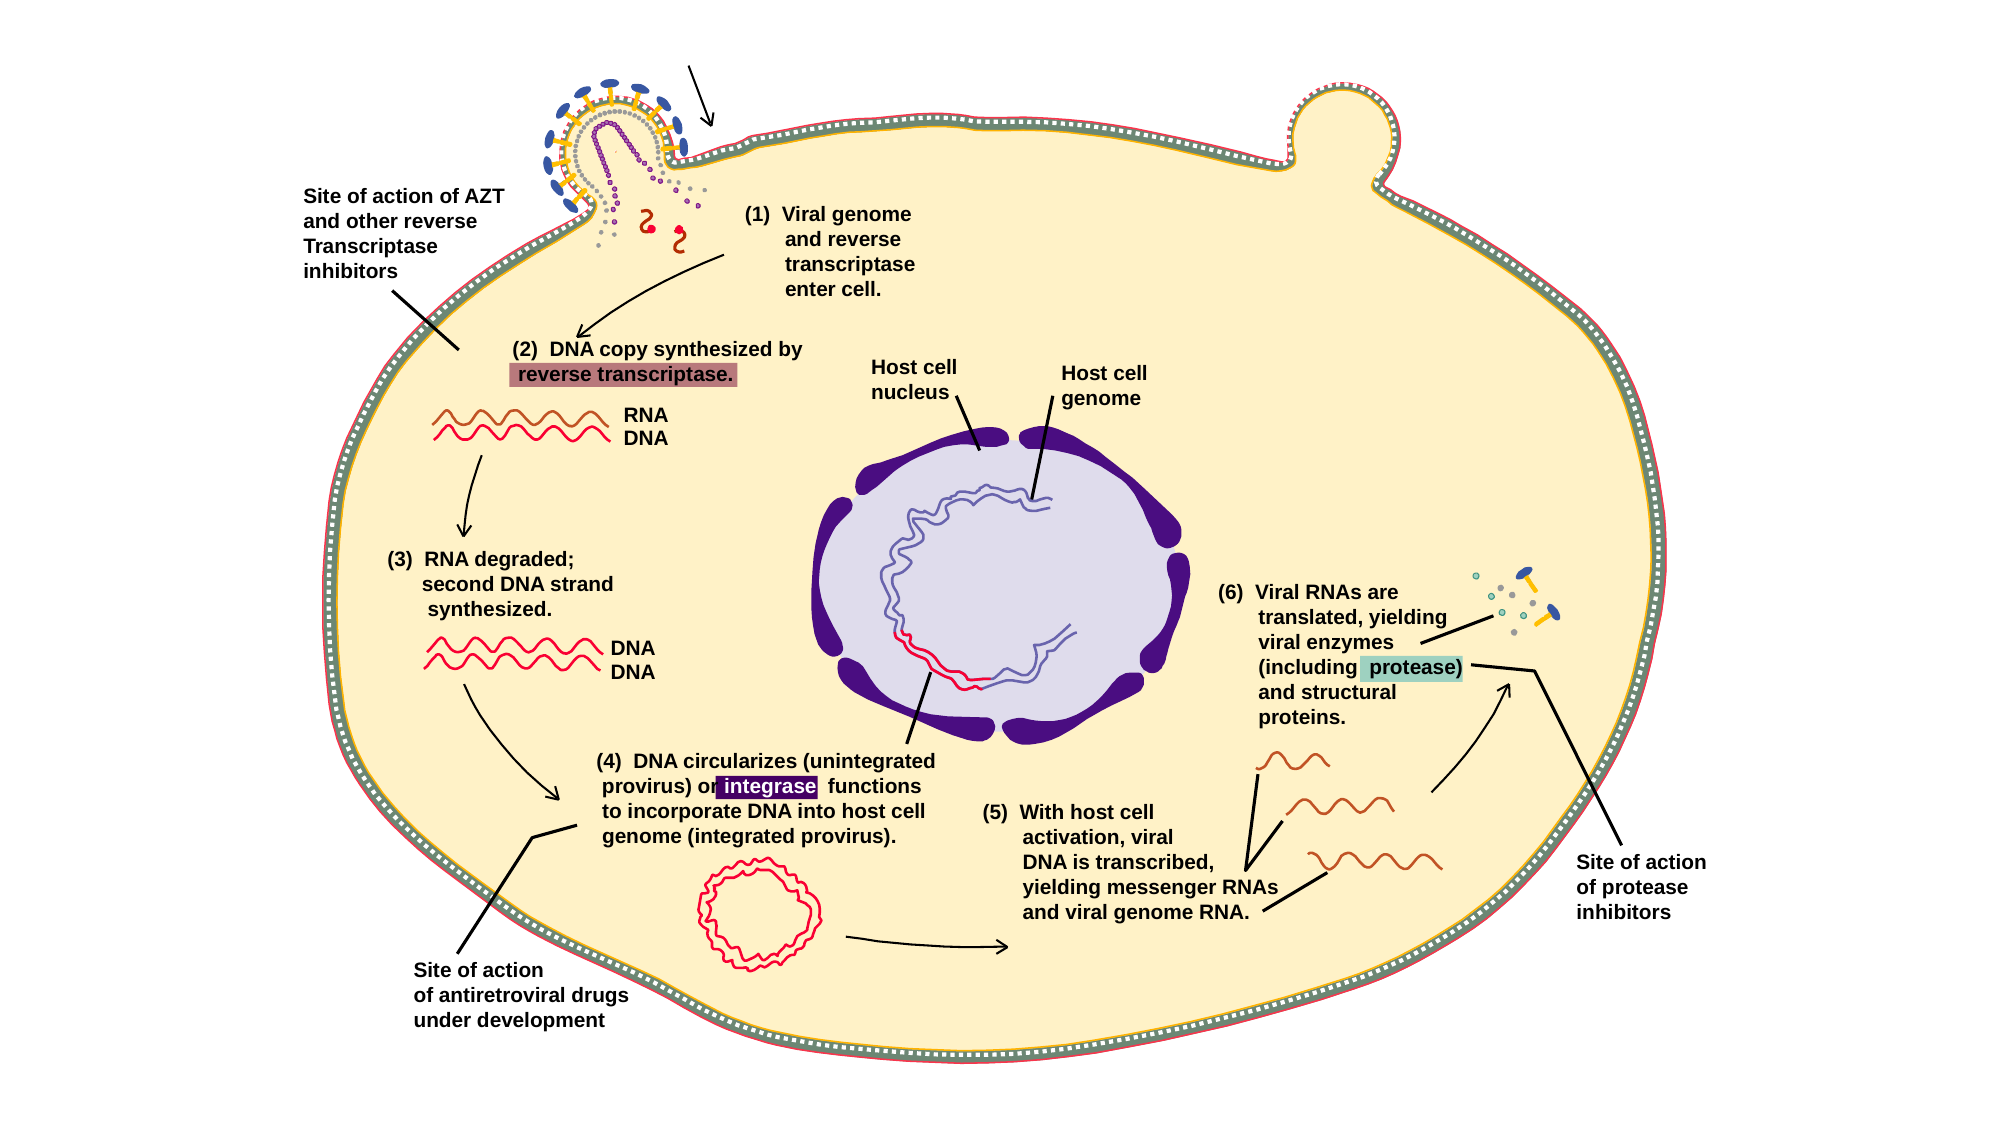

Site of action of AZT
and other reverse
Transcriptase
inhibitors

(1)  Viral genome
       and reverse
       transcriptase
       enter cell.

(2)  DNA copy synthesized by
 reverse transcriptase.
Host cell
nucleus

Host cell
genome

RNA

DNA

(3)  RNA degraded;
      second DNA strand
       synthesized.

(6)  Viral RNAs are
       translated, yielding
       viral enzymes
       (including  protease)
       and structural
       proteins.

DNA

DNA

Site of action
of protease
inhibitors

(4)  DNA circularizes (unintegrated
 provirus) or integrase  functions
 to incorporate DNA into host cell
 genome (integrated provirus).

(5)  With host cell
       activation, viral
       DNA is transcribed,
       yielding messenger RNAs
       and viral genome RNA.

Site of action
of antiretroviral drugs
under development